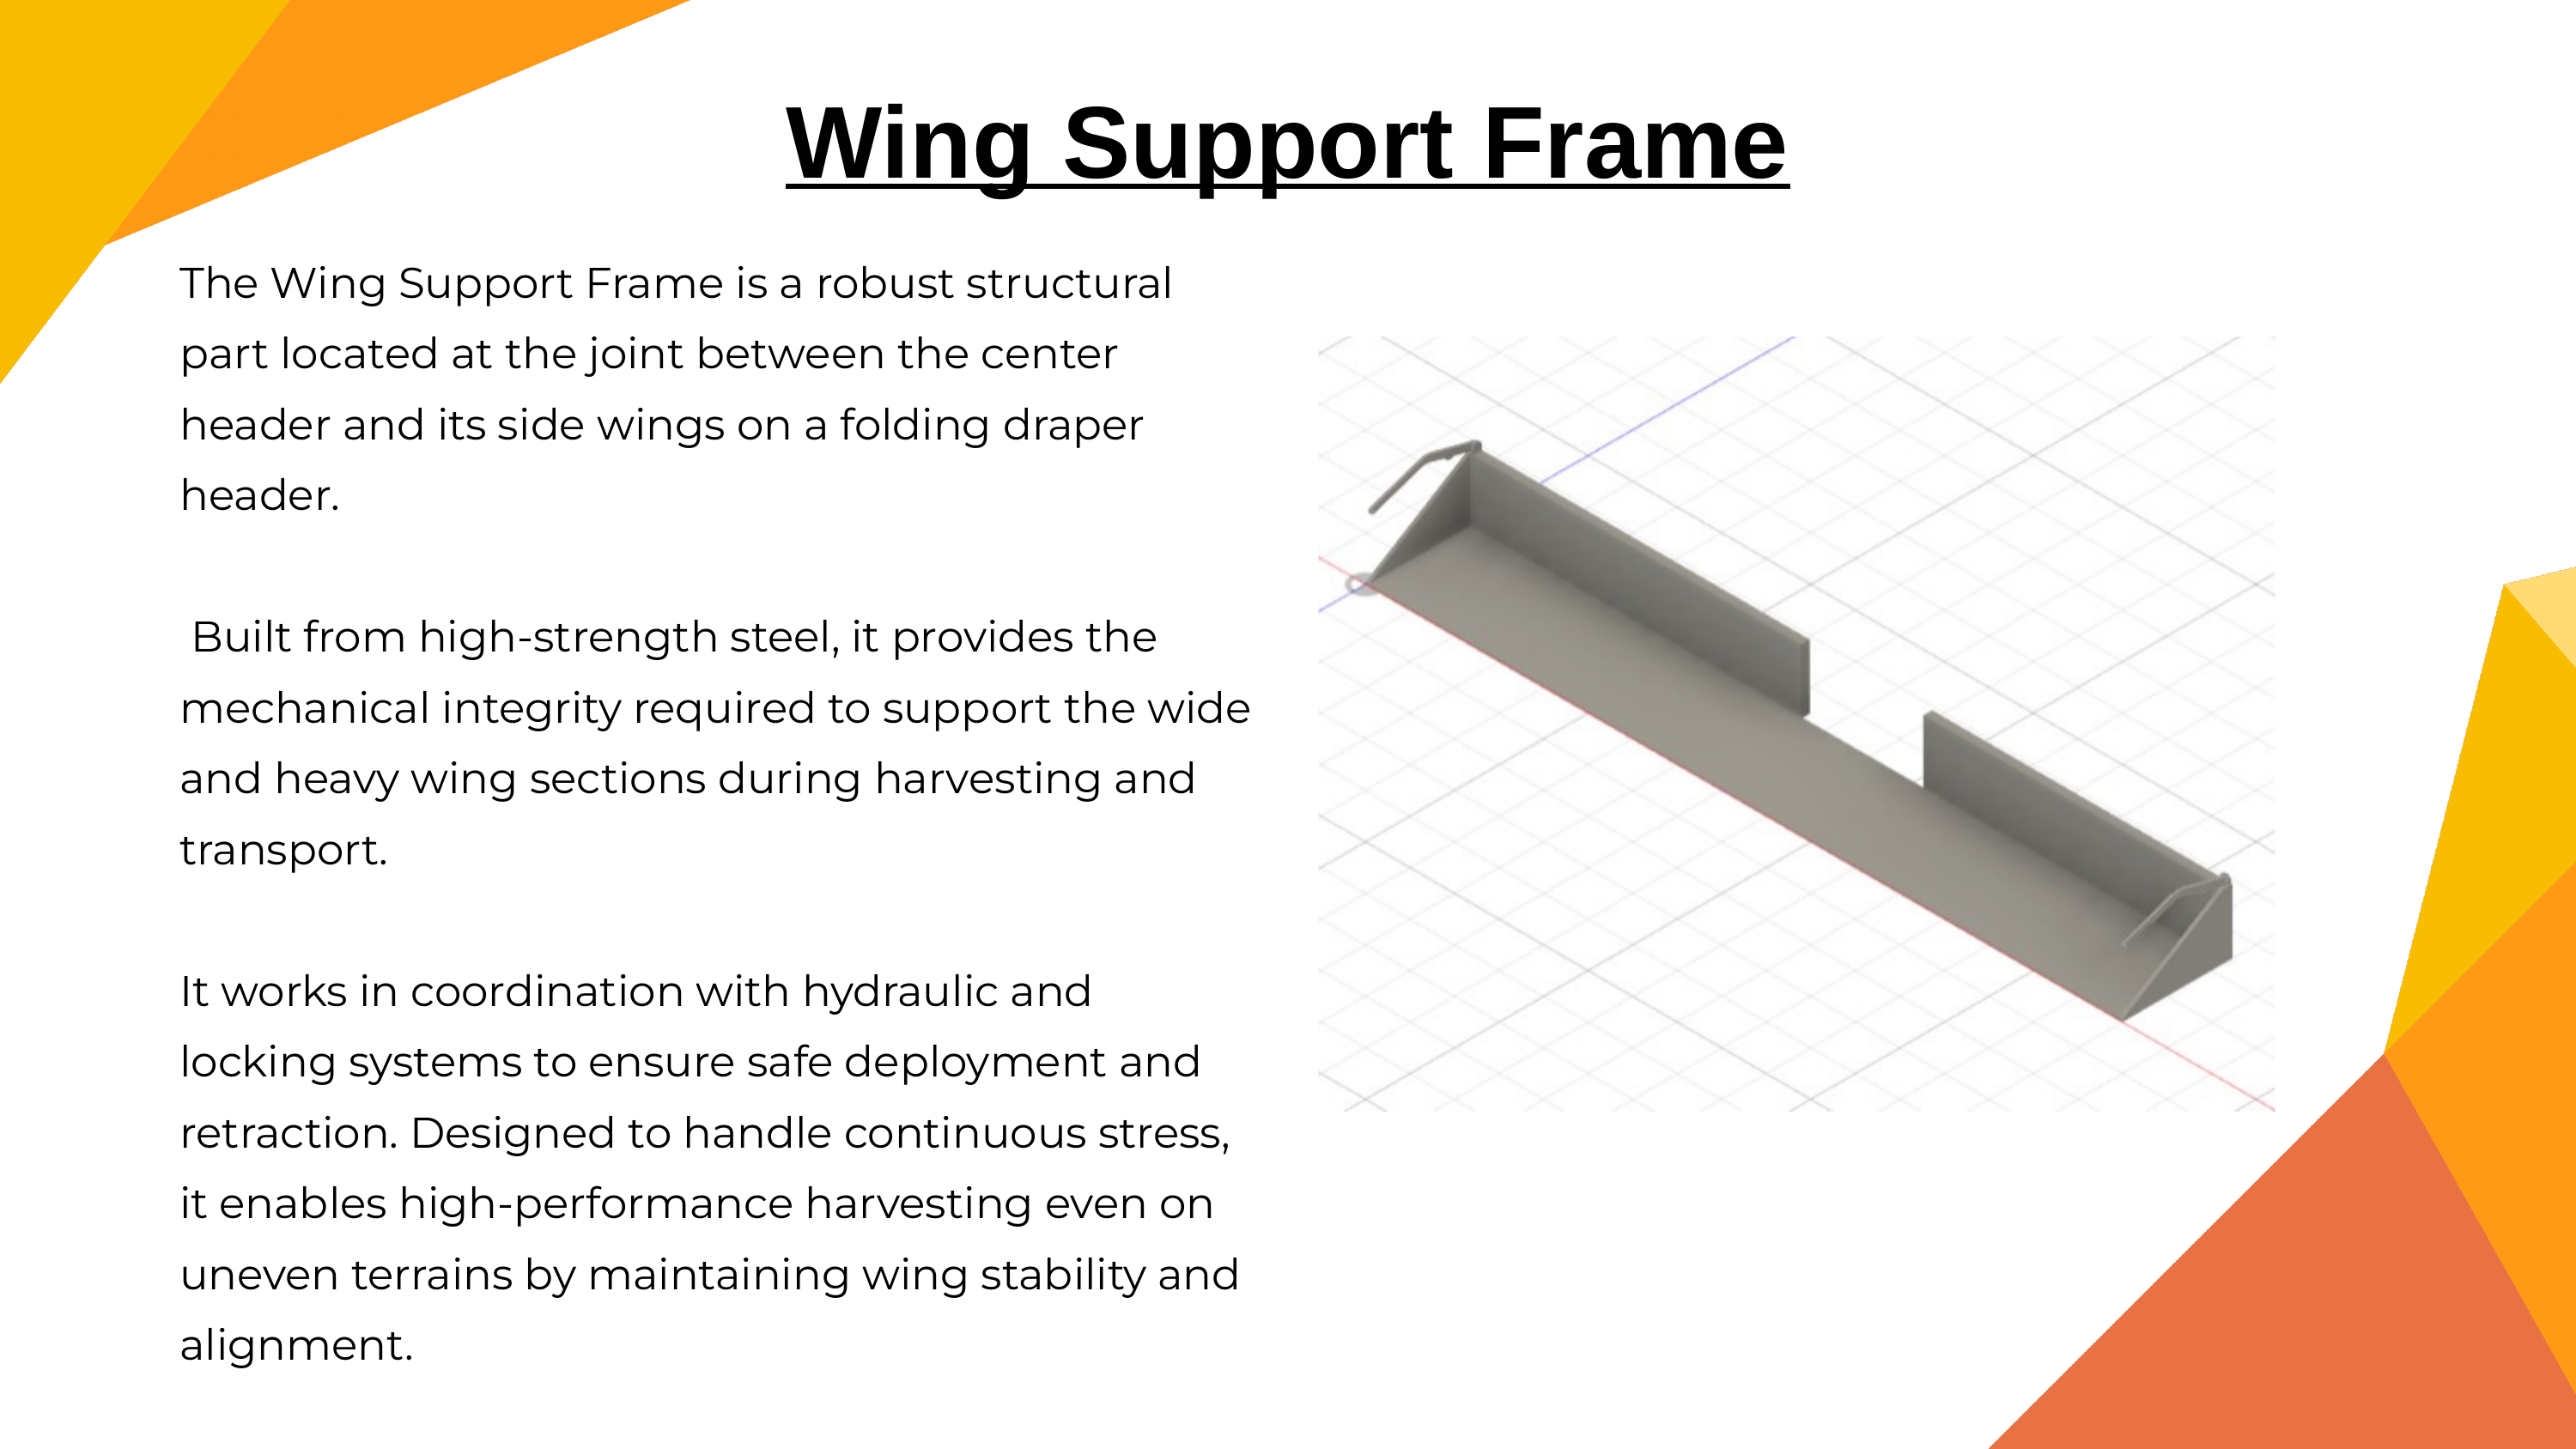

Wing Support Frame

The Wing Support Frame is a robust structural part located at the joint between the center header and its side wings on a folding draper header.

 Built from high-strength steel, it provides the mechanical integrity required to support the wide and heavy wing sections during harvesting and transport.

It works in coordination with hydraulic and locking systems to ensure safe deployment and retraction. Designed to handle continuous stress, it enables high-performance harvesting even on uneven terrains by maintaining wing stability and alignment.